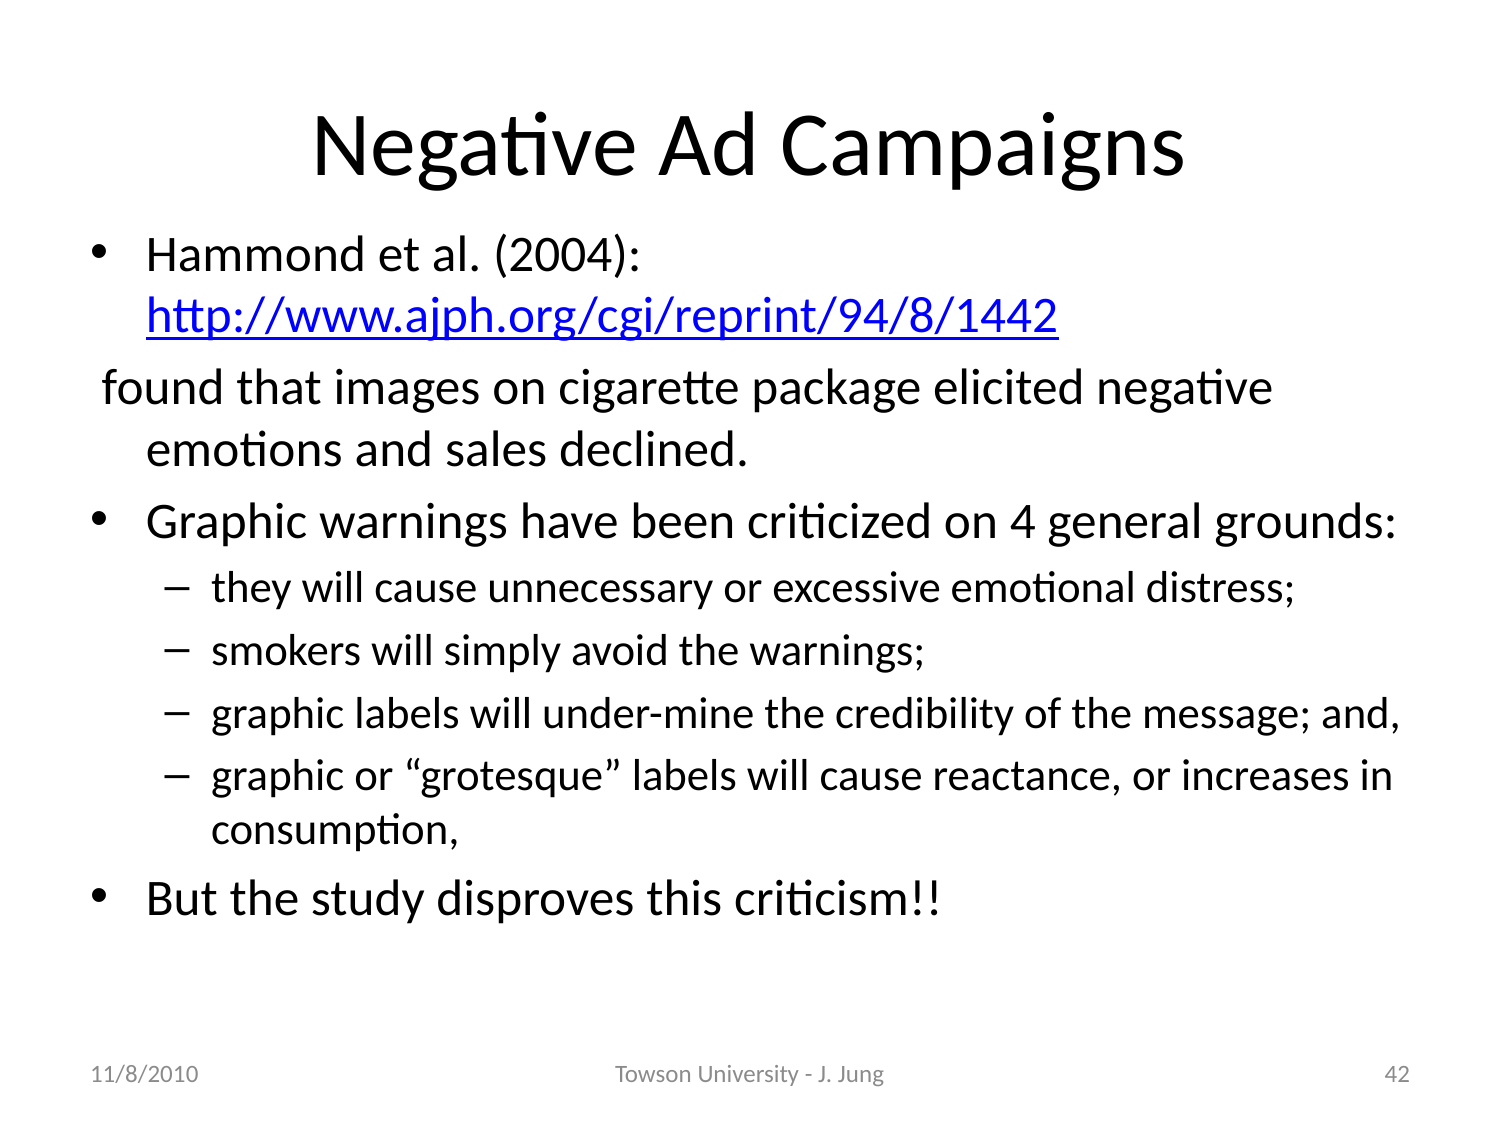

# Negative Ad Campaigns
Hammond et al. (2004): http://www.ajph.org/cgi/reprint/94/8/1442
 found that images on cigarette package elicited negative emotions and sales declined.
Graphic warnings have been criticized on 4 general grounds:
they will cause unnecessary or excessive emotional distress;
smokers will simply avoid the warnings;
graphic labels will under-mine the credibility of the message; and,
graphic or “grotesque” labels will cause reactance, or increases in consumption,
But the study disproves this criticism!!

11/8/2010
Towson University - J. Jung
42